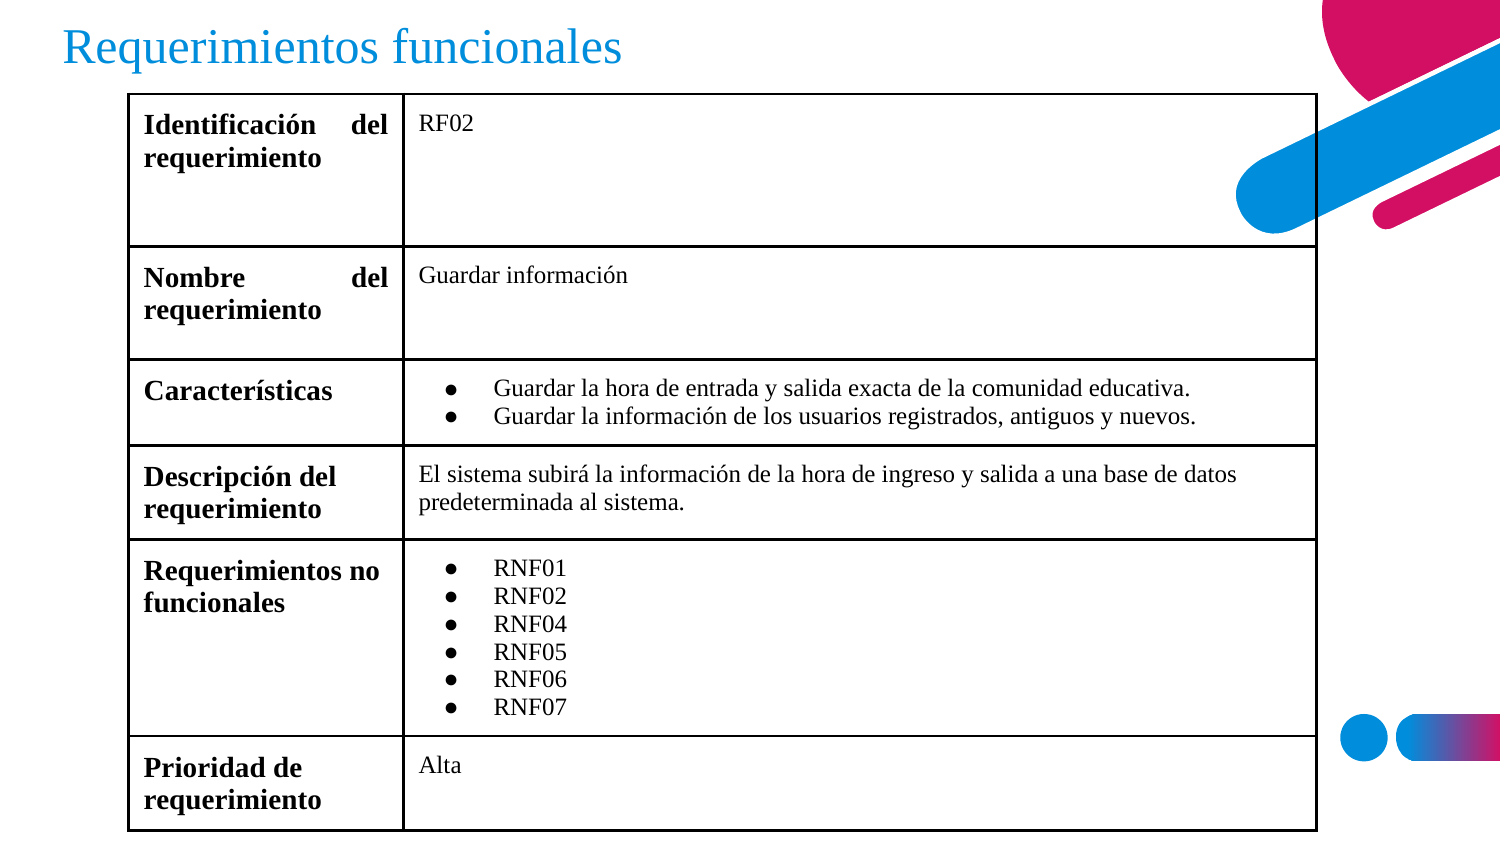

Requerimientos funcionales
| Identificación del requerimiento | RF02 |
| --- | --- |
| Nombre del requerimiento | Guardar información |
| Características | Guardar la hora de entrada y salida exacta de la comunidad educativa. Guardar la información de los usuarios registrados, antiguos y nuevos. |
| Descripción del requerimiento | El sistema subirá la información de la hora de ingreso y salida a una base de datos predeterminada al sistema. |
| Requerimientos no funcionales | RNF01 RNF02 RNF04 RNF05 RNF06 RNF07 |
| Prioridad de requerimiento | Alta |